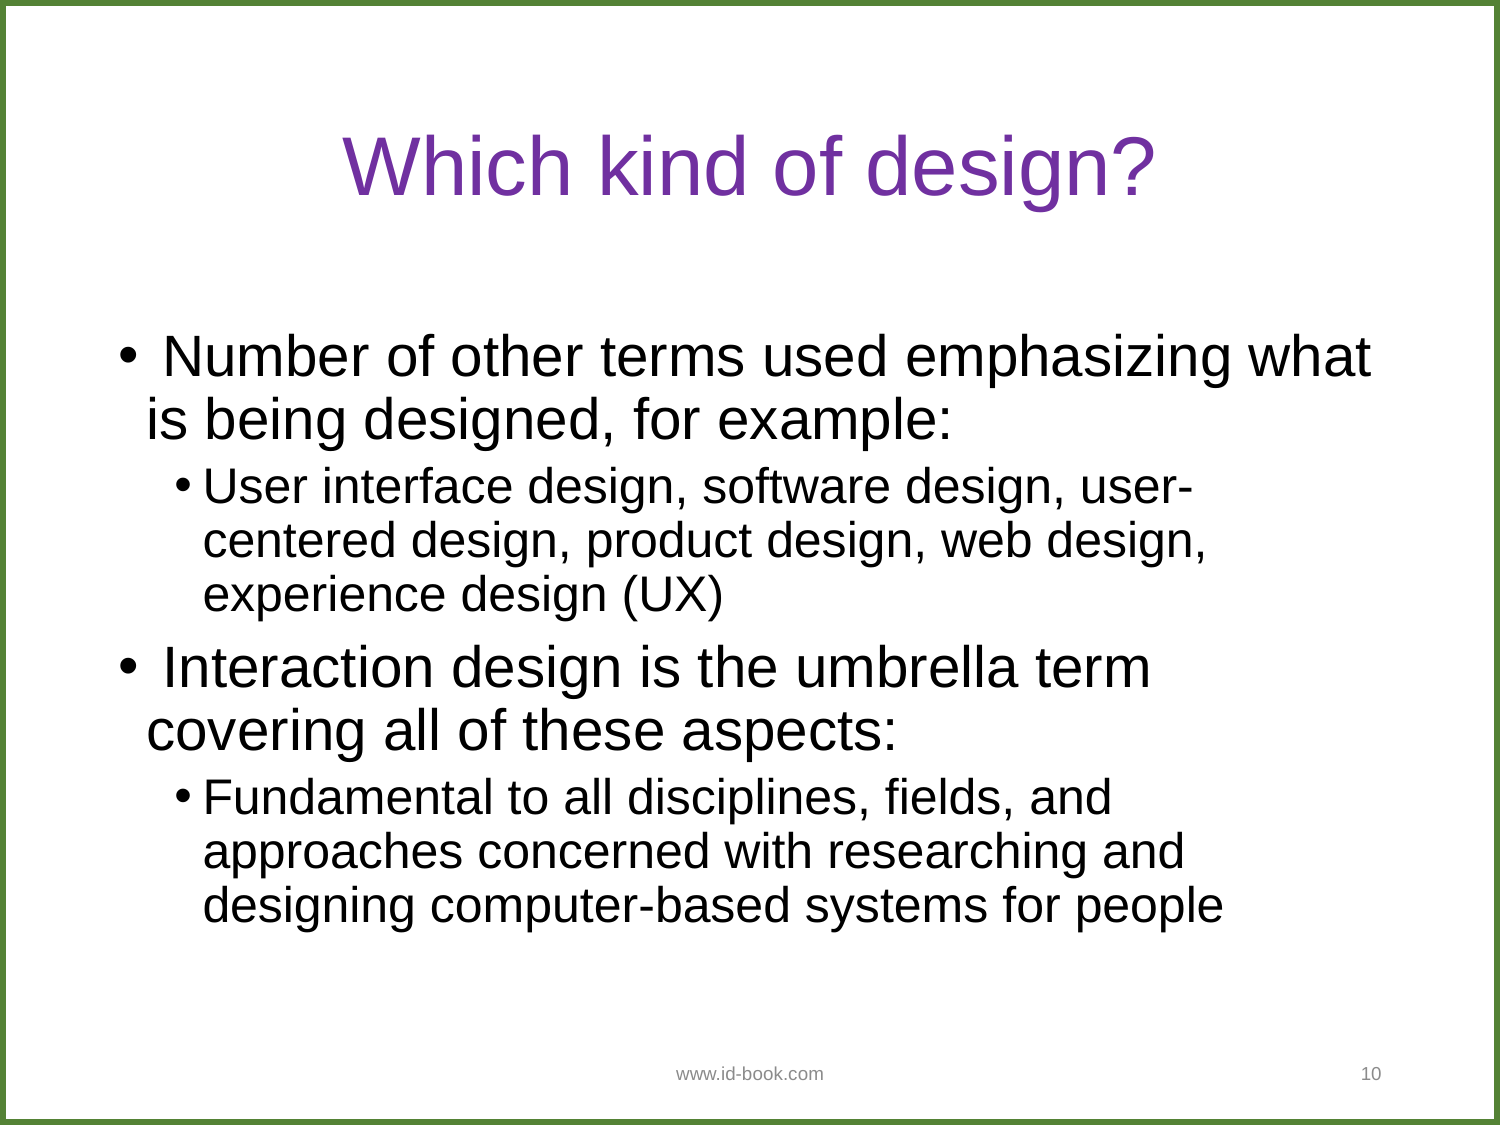

# Which kind of design?

 Number of other terms used emphasizing what is being designed, for example:
User interface design, software design, user-centered design, product design, web design, experience design (UX)
 Interaction design is the umbrella term covering all of these aspects:
Fundamental to all disciplines, fields, and approaches concerned with researching and designing computer-based systems for people
www.id-book.com
10